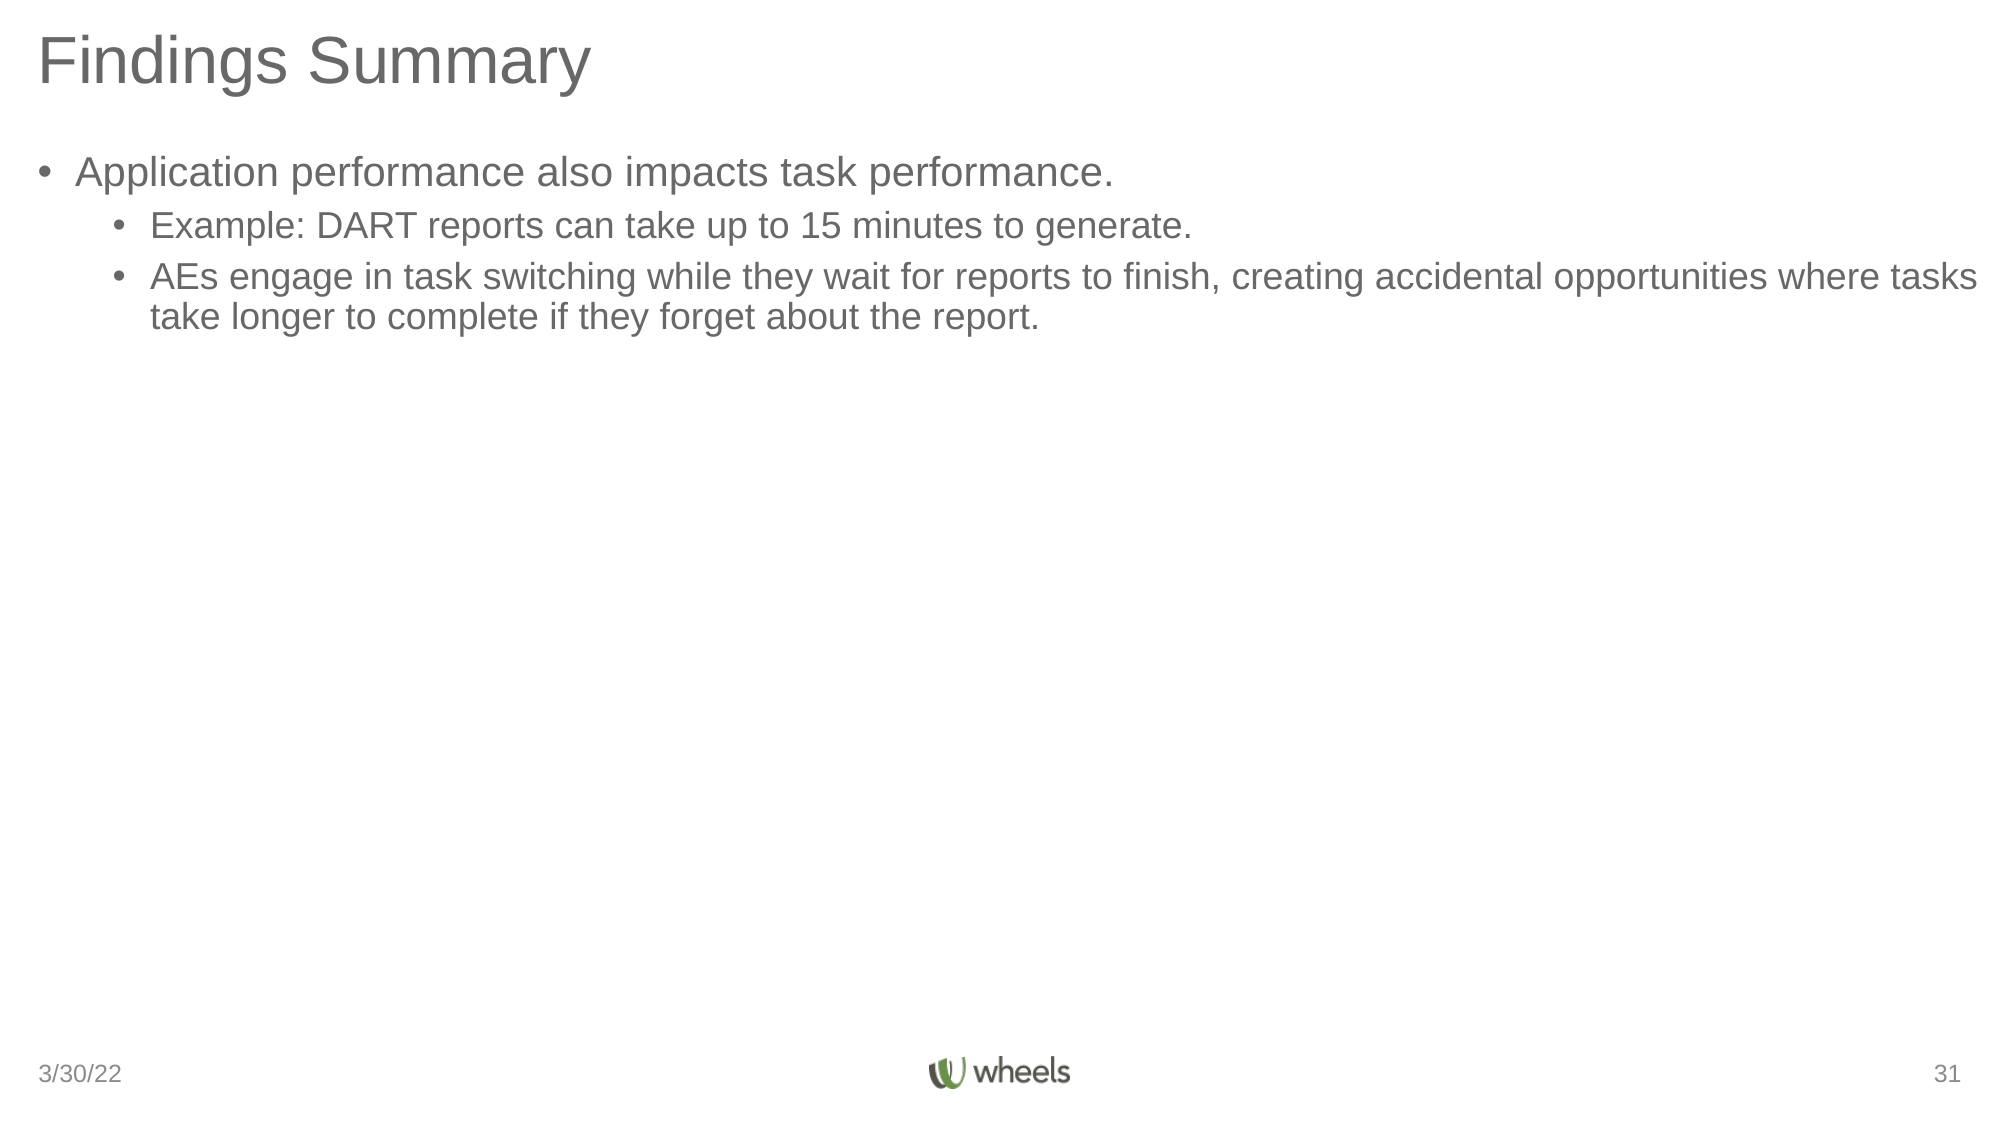

# Findings Summary
Application performance also impacts task performance.
Example: DART reports can take up to 15 minutes to generate.
AEs engage in task switching while they wait for reports to finish, creating accidental opportunities where tasks take longer to complete if they forget about the report.

3/30/22
31